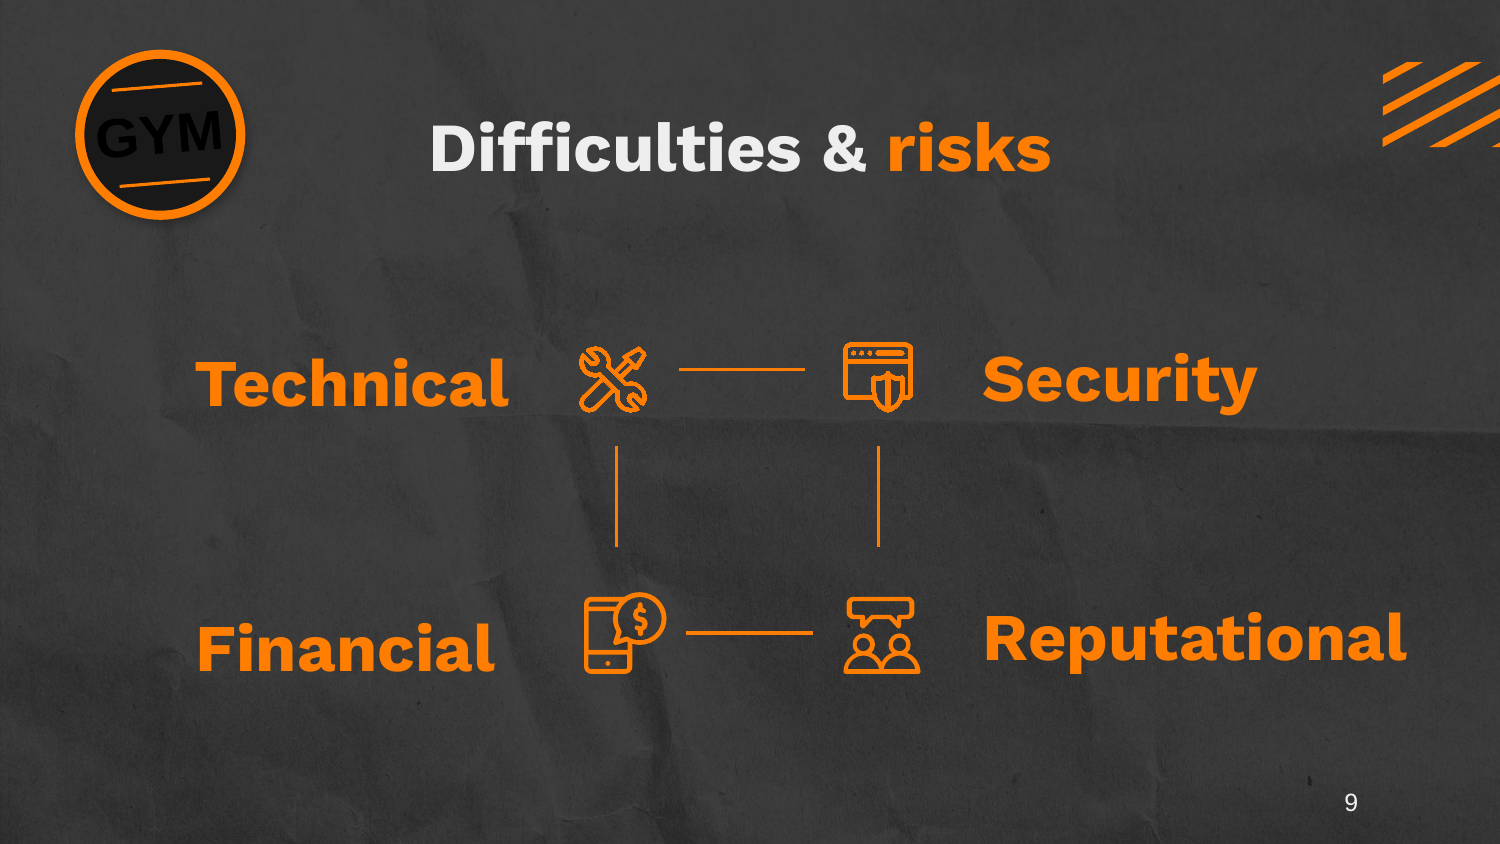

GYM
# Difficulties & risks
Security
Technical

Reputational
Financial

9